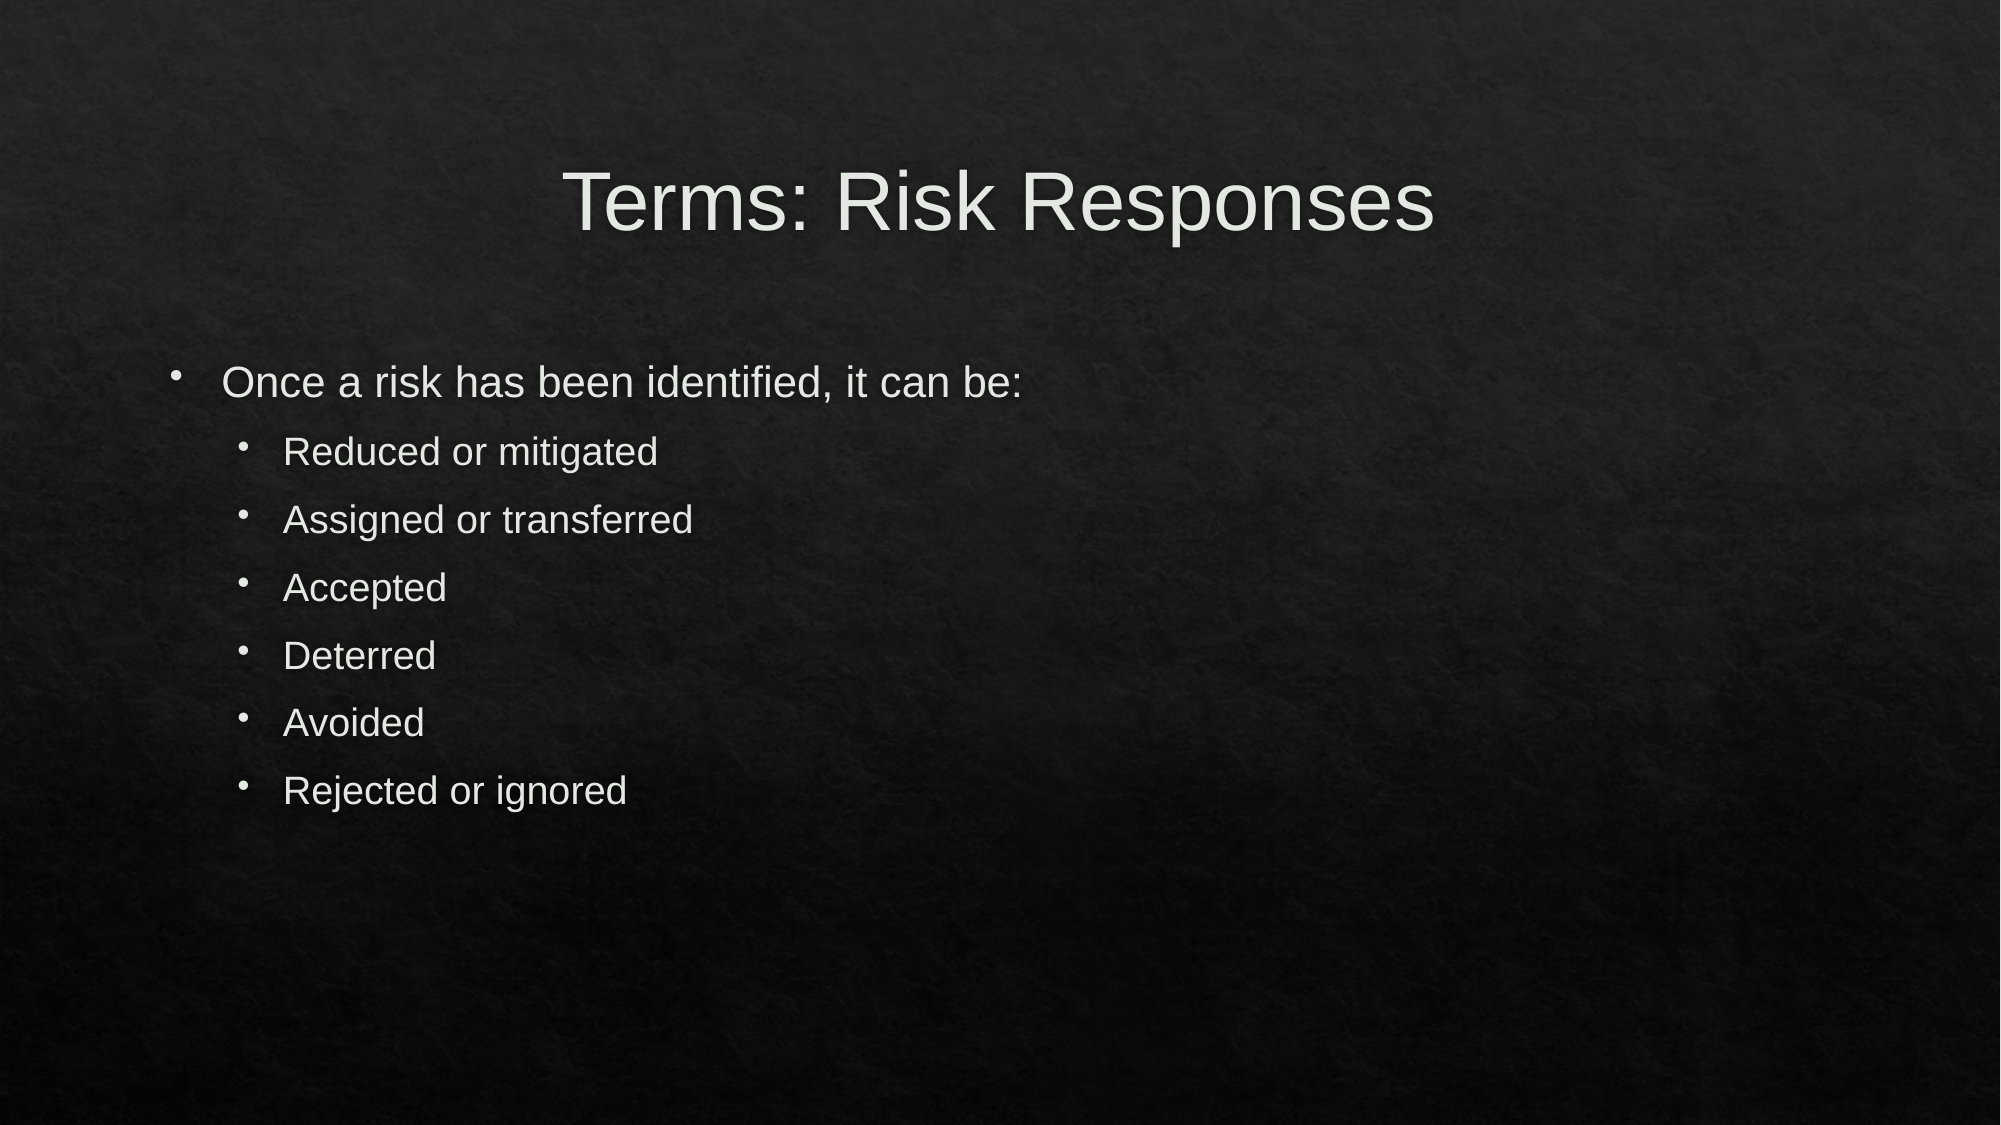

# Terms: Risk Responses
Once a risk has been identified, it can be:
Reduced or mitigated
Assigned or transferred
Accepted
Deterred
Avoided
Rejected or ignored